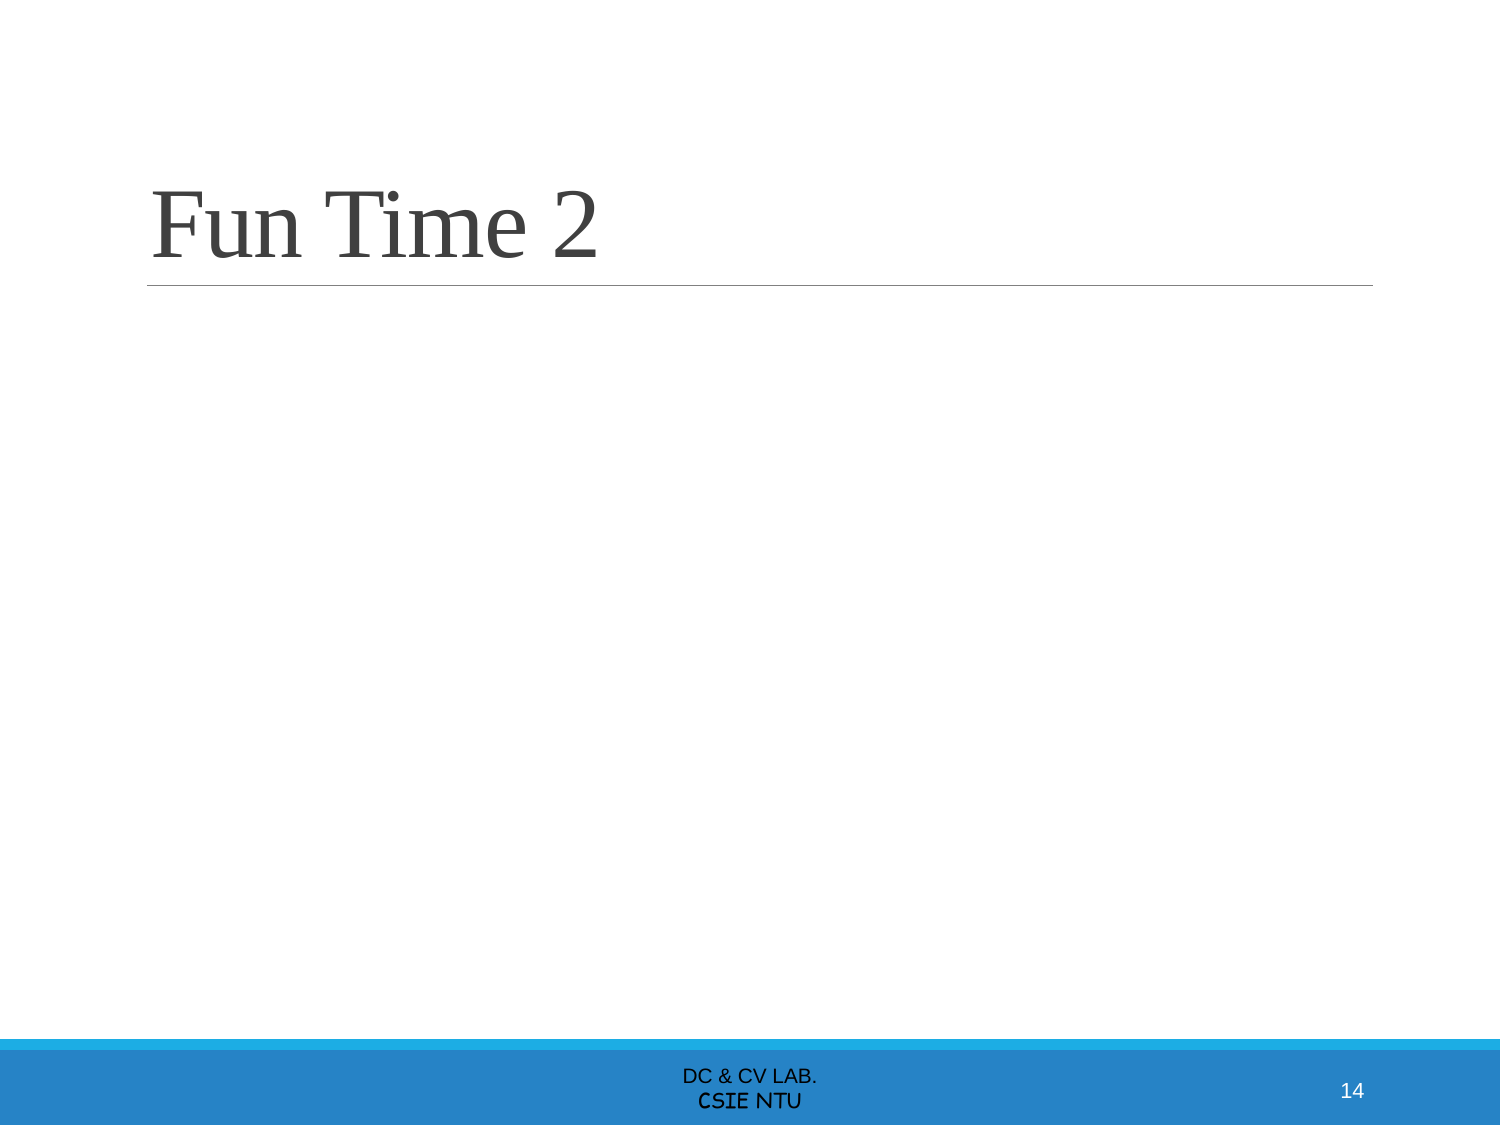

# Fun Time 2

DC & CV Lab.
CSIE NTU
14